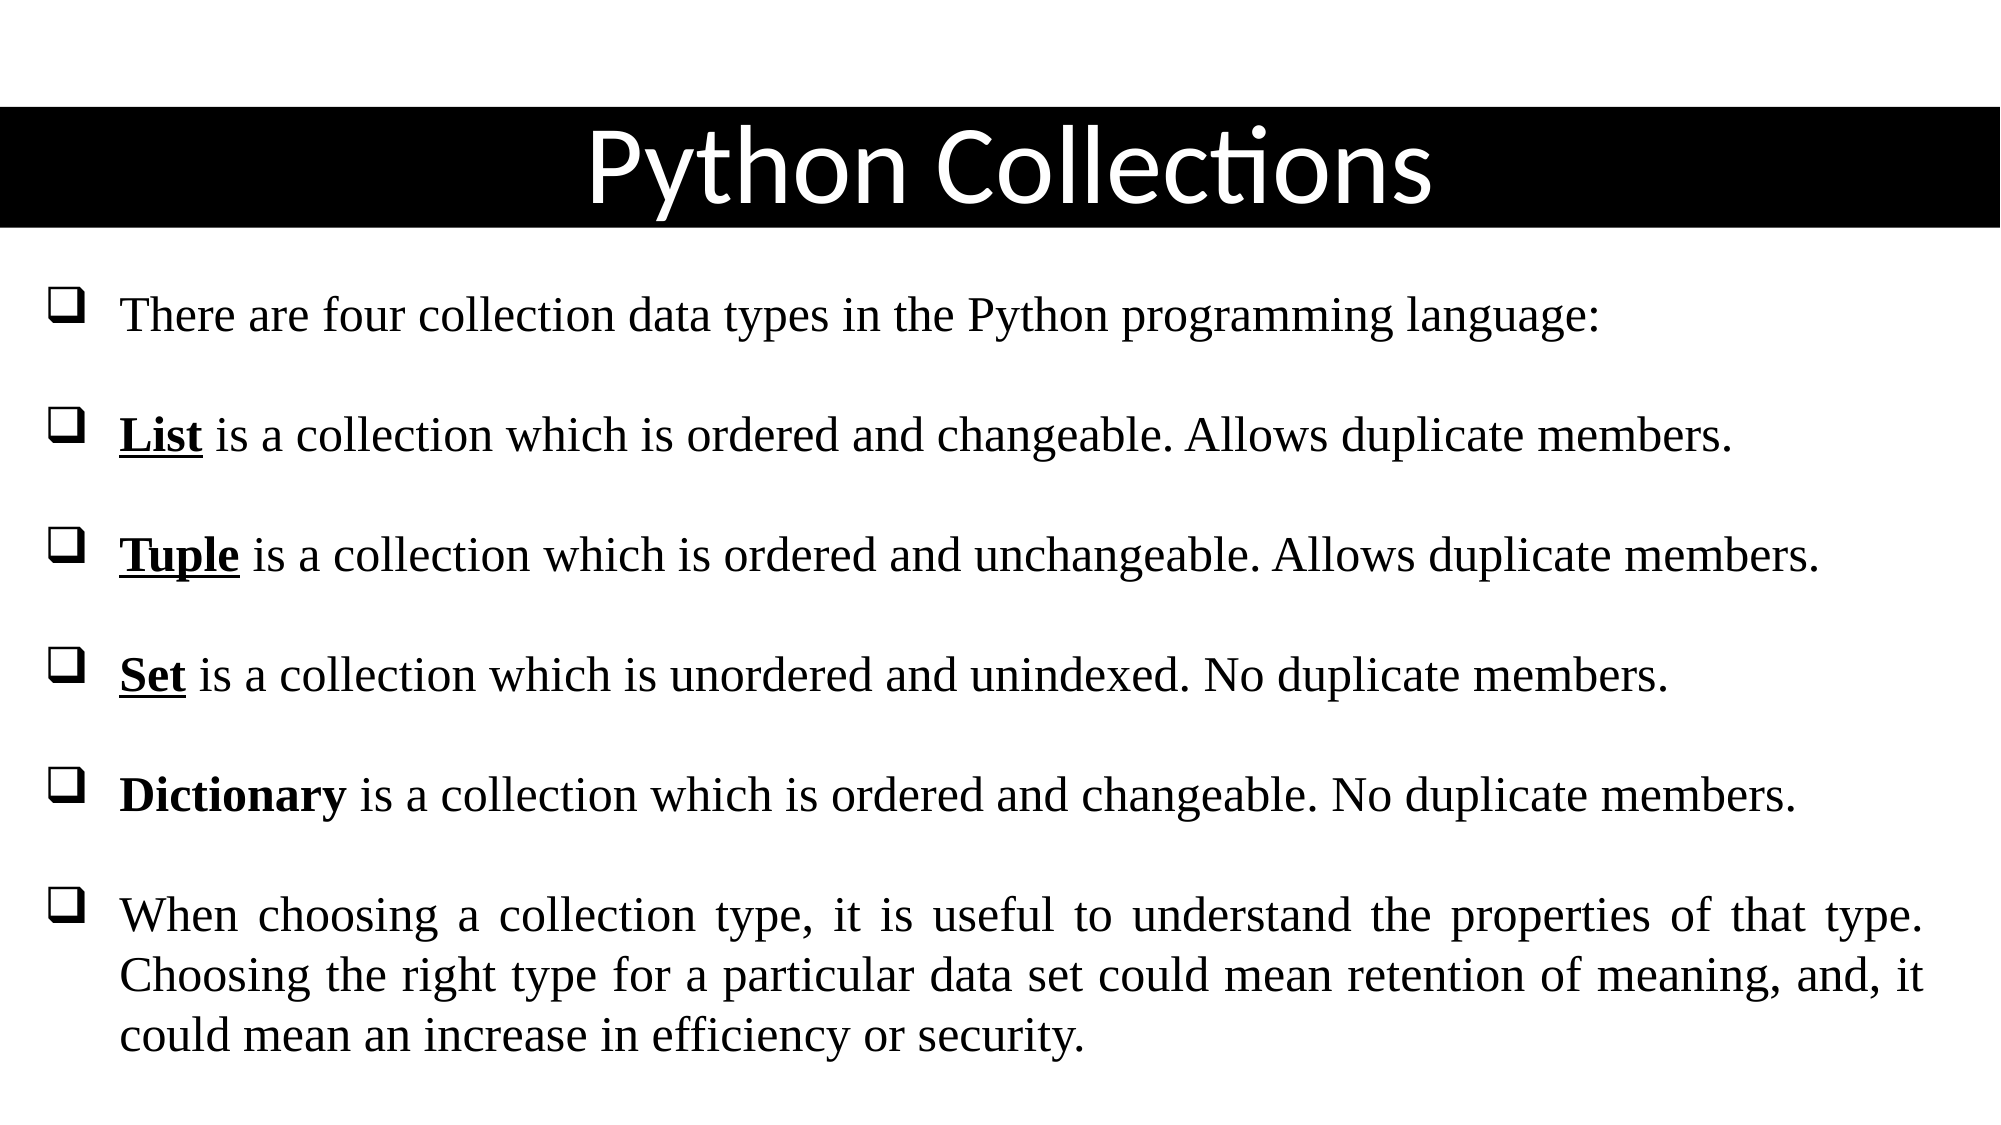

# Python Collections

There are four collection data types in the Python programming language:

List is a collection which is ordered and changeable. Allows duplicate members.

Tuple is a collection which is ordered and unchangeable. Allows duplicate members.

Set is a collection which is unordered and unindexed. No duplicate members.

Dictionary is a collection which is ordered and changeable. No duplicate members.

When choosing a collection type, it is useful to understand the properties of that type. Choosing the right type for a particular data set could mean retention of meaning, and, it could mean an increase in efficiency or security.